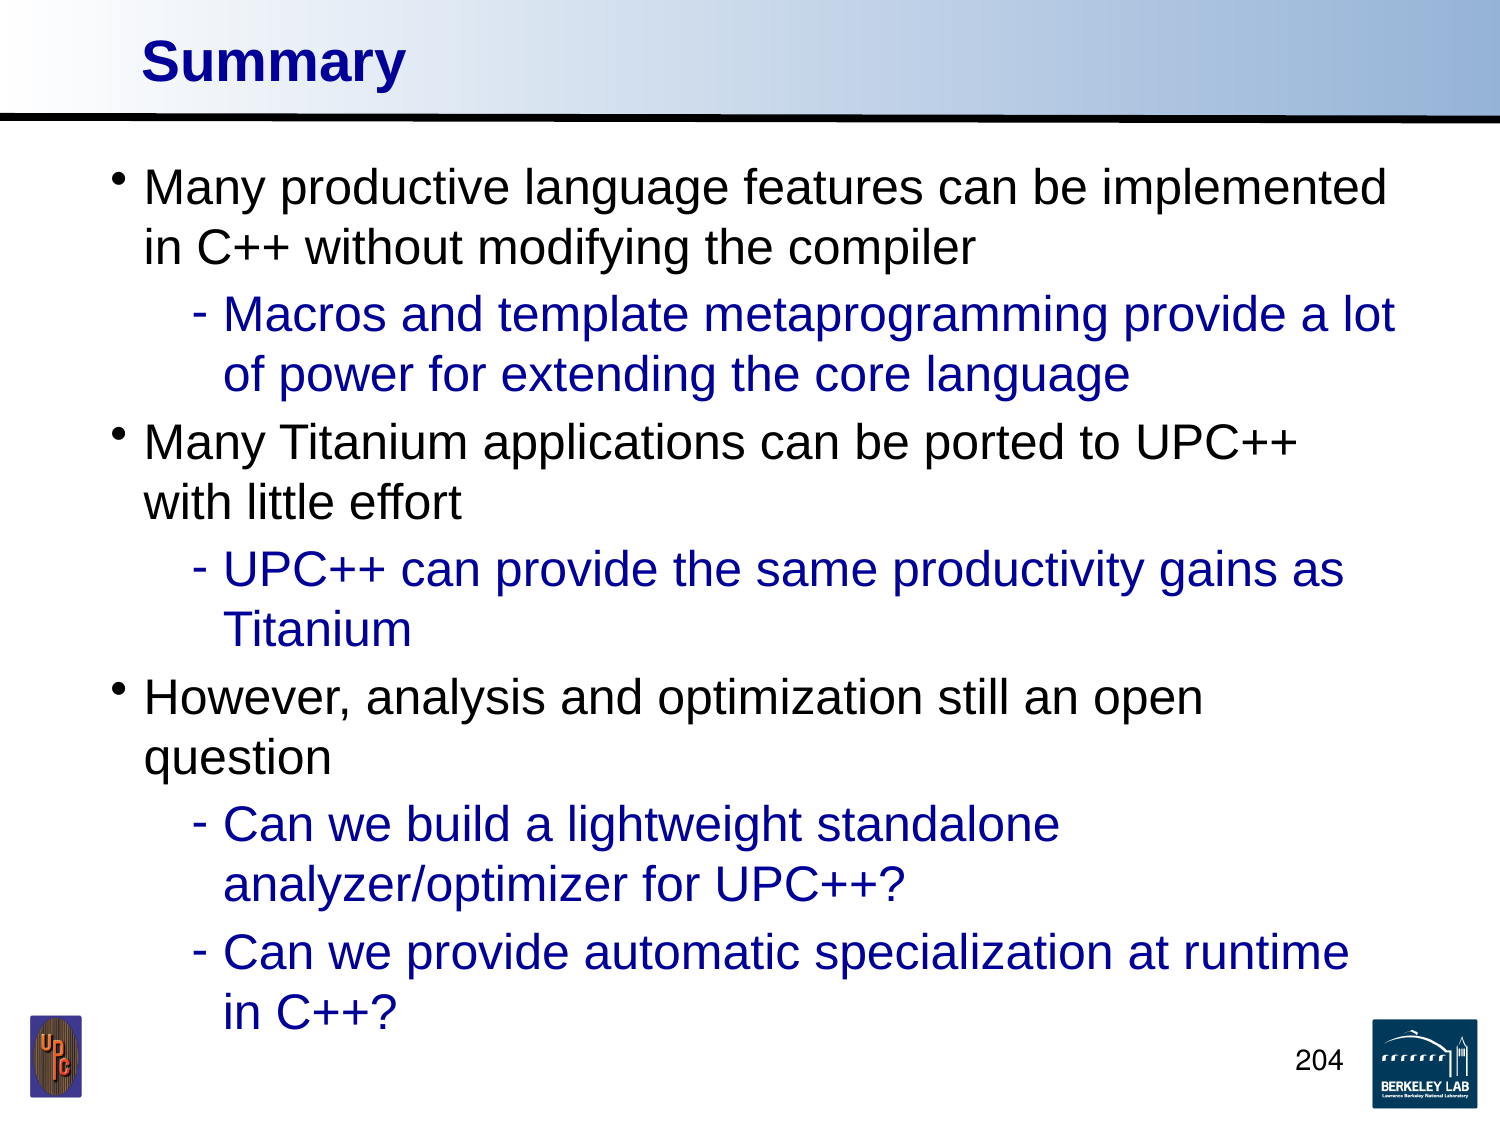

# Summary
Many productive language features can be implemented in C++ without modifying the compiler
Macros and template metaprogramming provide a lot of power for extending the core language
Many Titanium applications can be ported to UPC++ with little effort
UPC++ can provide the same productivity gains as Titanium
However, analysis and optimization still an open question
Can we build a lightweight standalone analyzer/optimizer for UPC++?
Can we provide automatic specialization at runtime in C++?
204